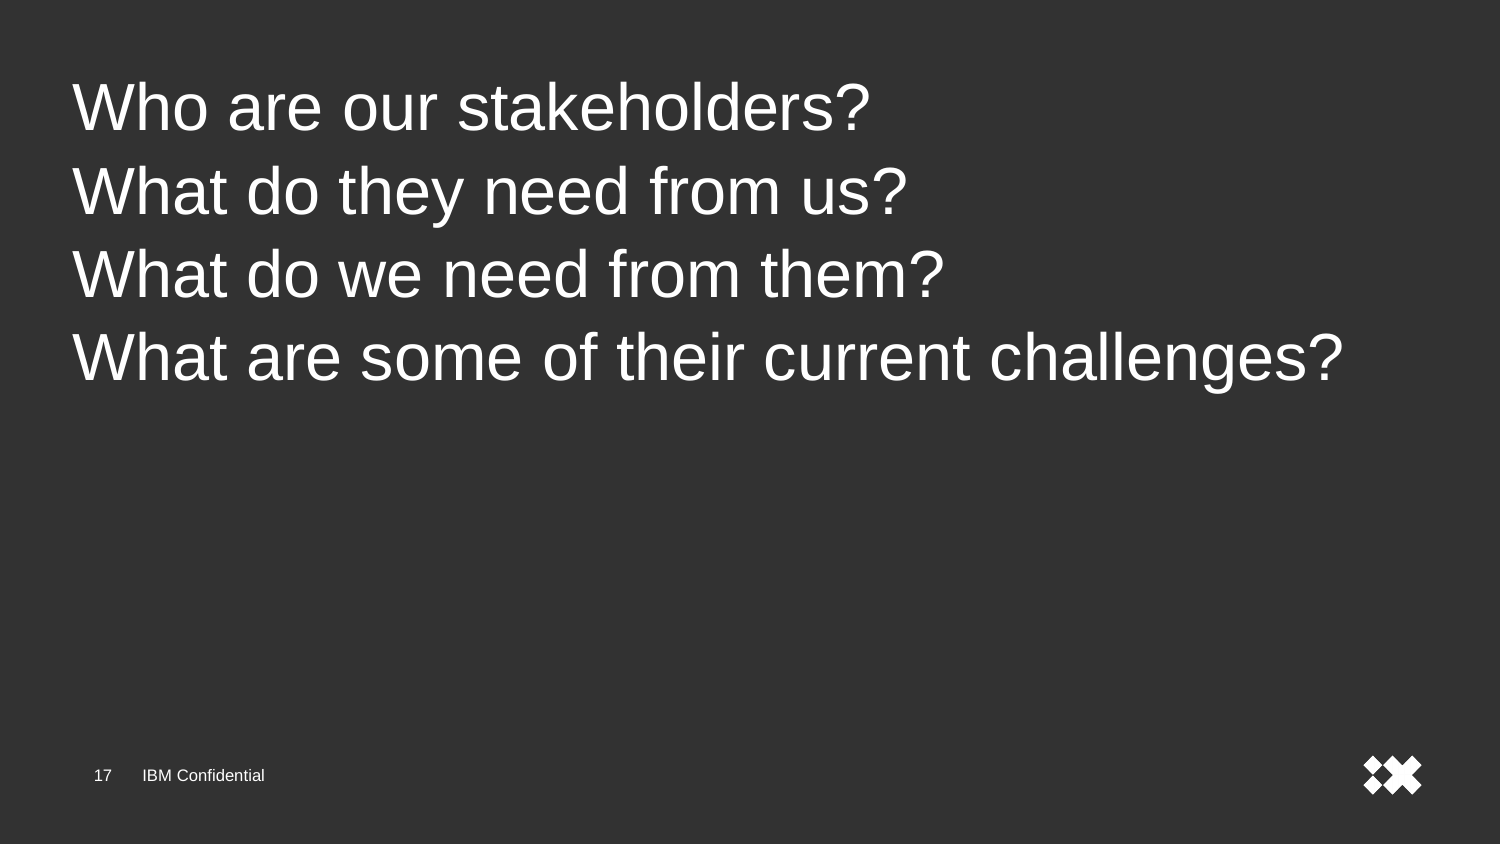

# Who are our stakeholders? What do they need from us? What do we need from them? What are some of their current challenges?
17
IBM Confidential